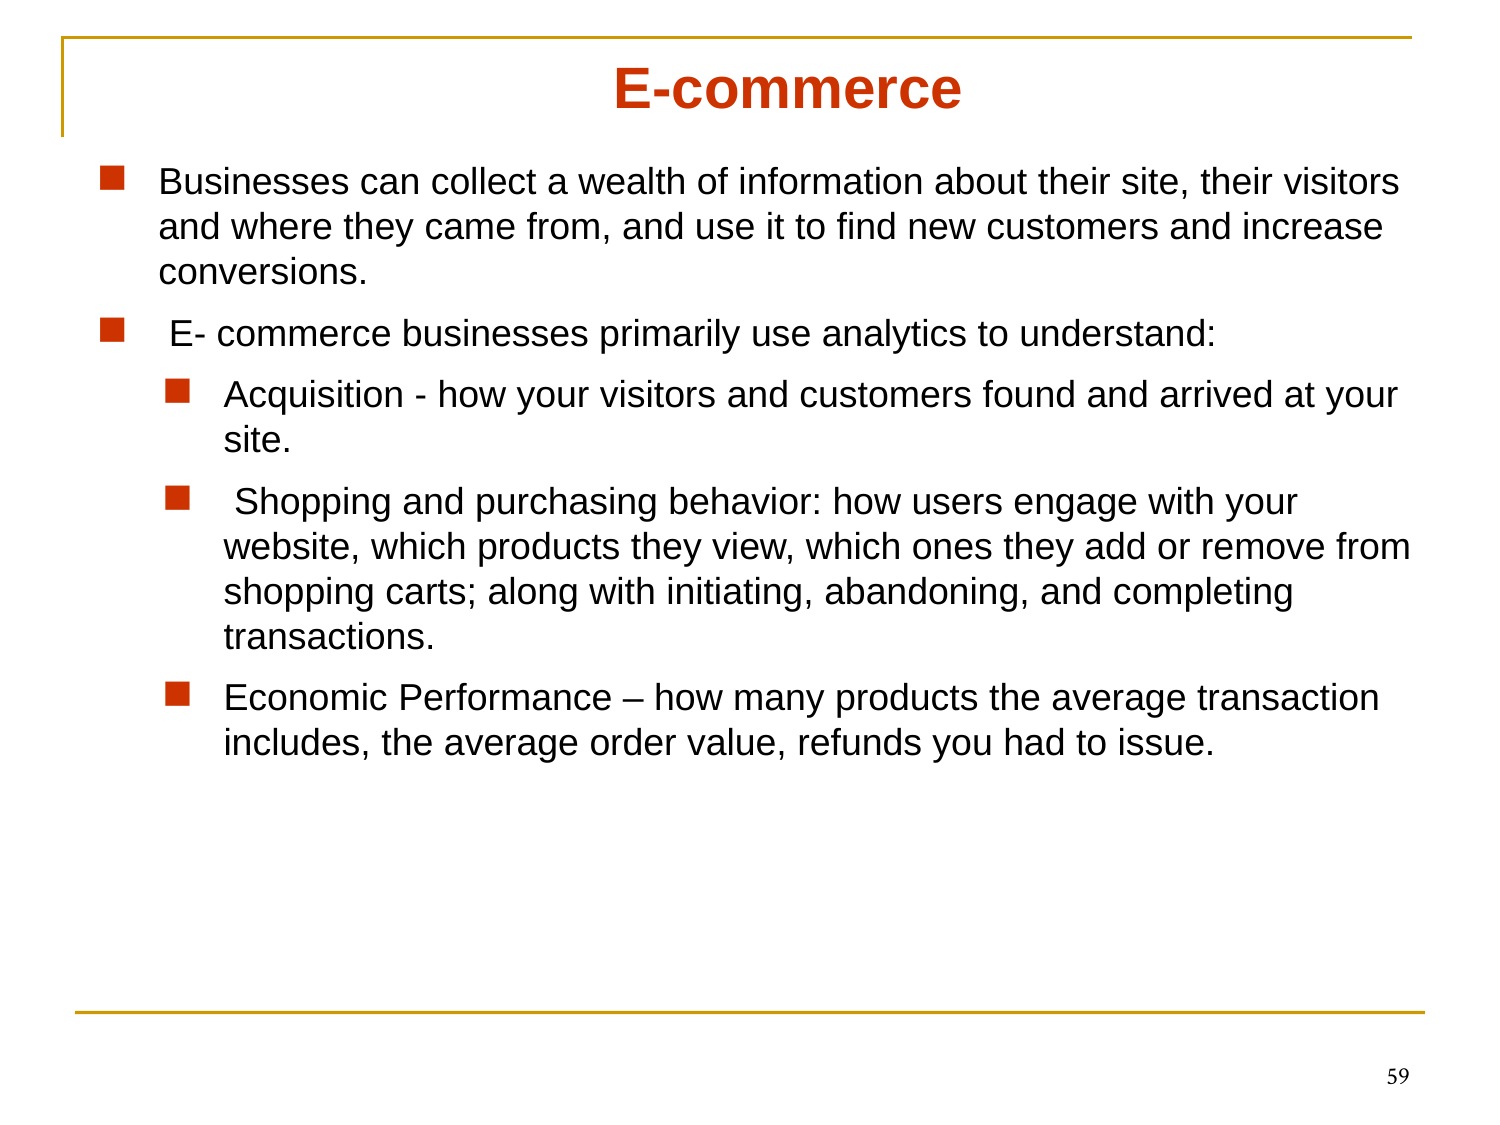

E-commerce
Businesses can collect a wealth of information about their site, their visitors and where they came from, and use it to find new customers and increase conversions.
 E- commerce businesses primarily use analytics to understand:
Acquisition - how your visitors and customers found and arrived at your site.
 Shopping and purchasing behavior: how users engage with your website, which products they view, which ones they add or remove from shopping carts; along with initiating, abandoning, and completing transactions.
Economic Performance – how many products the average transaction includes, the average order value, refunds you had to issue.
59